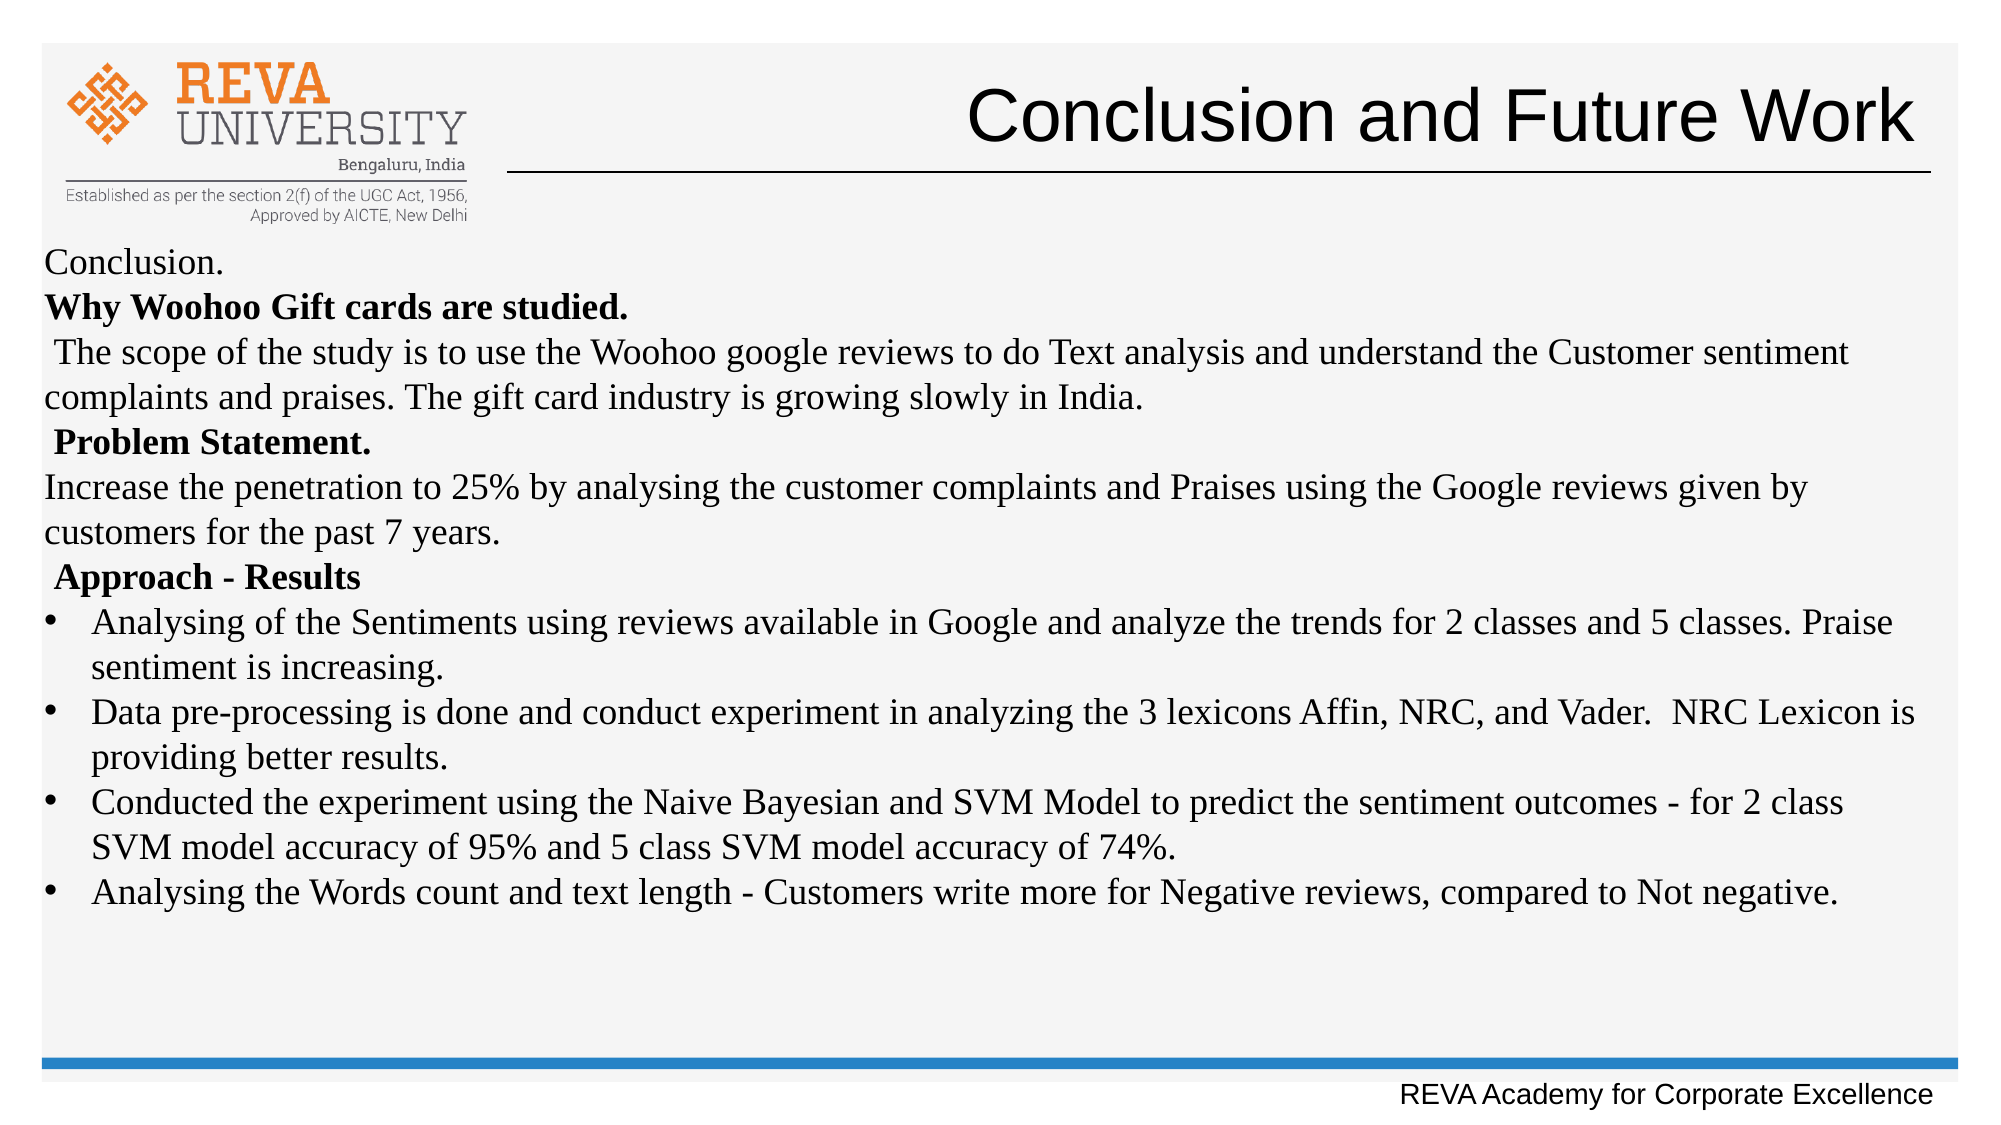

# Conclusion and Future Work
Conclusion.
Why Woohoo Gift cards are studied.
 The scope of the study is to use the Woohoo google reviews to do Text analysis and understand the Customer sentiment complaints and praises. The gift card industry is growing slowly in India.
 Problem Statement.
Increase the penetration to 25% by analysing the customer complaints and Praises using the Google reviews given by customers for the past 7 years.
 Approach - Results
Analysing of the Sentiments using reviews available in Google and analyze the trends for 2 classes and 5 classes. Praise sentiment is increasing.
Data pre-processing is done and conduct experiment in analyzing the 3 lexicons Affin, NRC, and Vader.  NRC Lexicon is providing better results.
Conducted the experiment using the Naive Bayesian and SVM Model to predict the sentiment outcomes - for 2 class SVM model accuracy of 95% and 5 class SVM model accuracy of 74%.
Analysing the Words count and text length - Customers write more for Negative reviews, compared to Not negative.